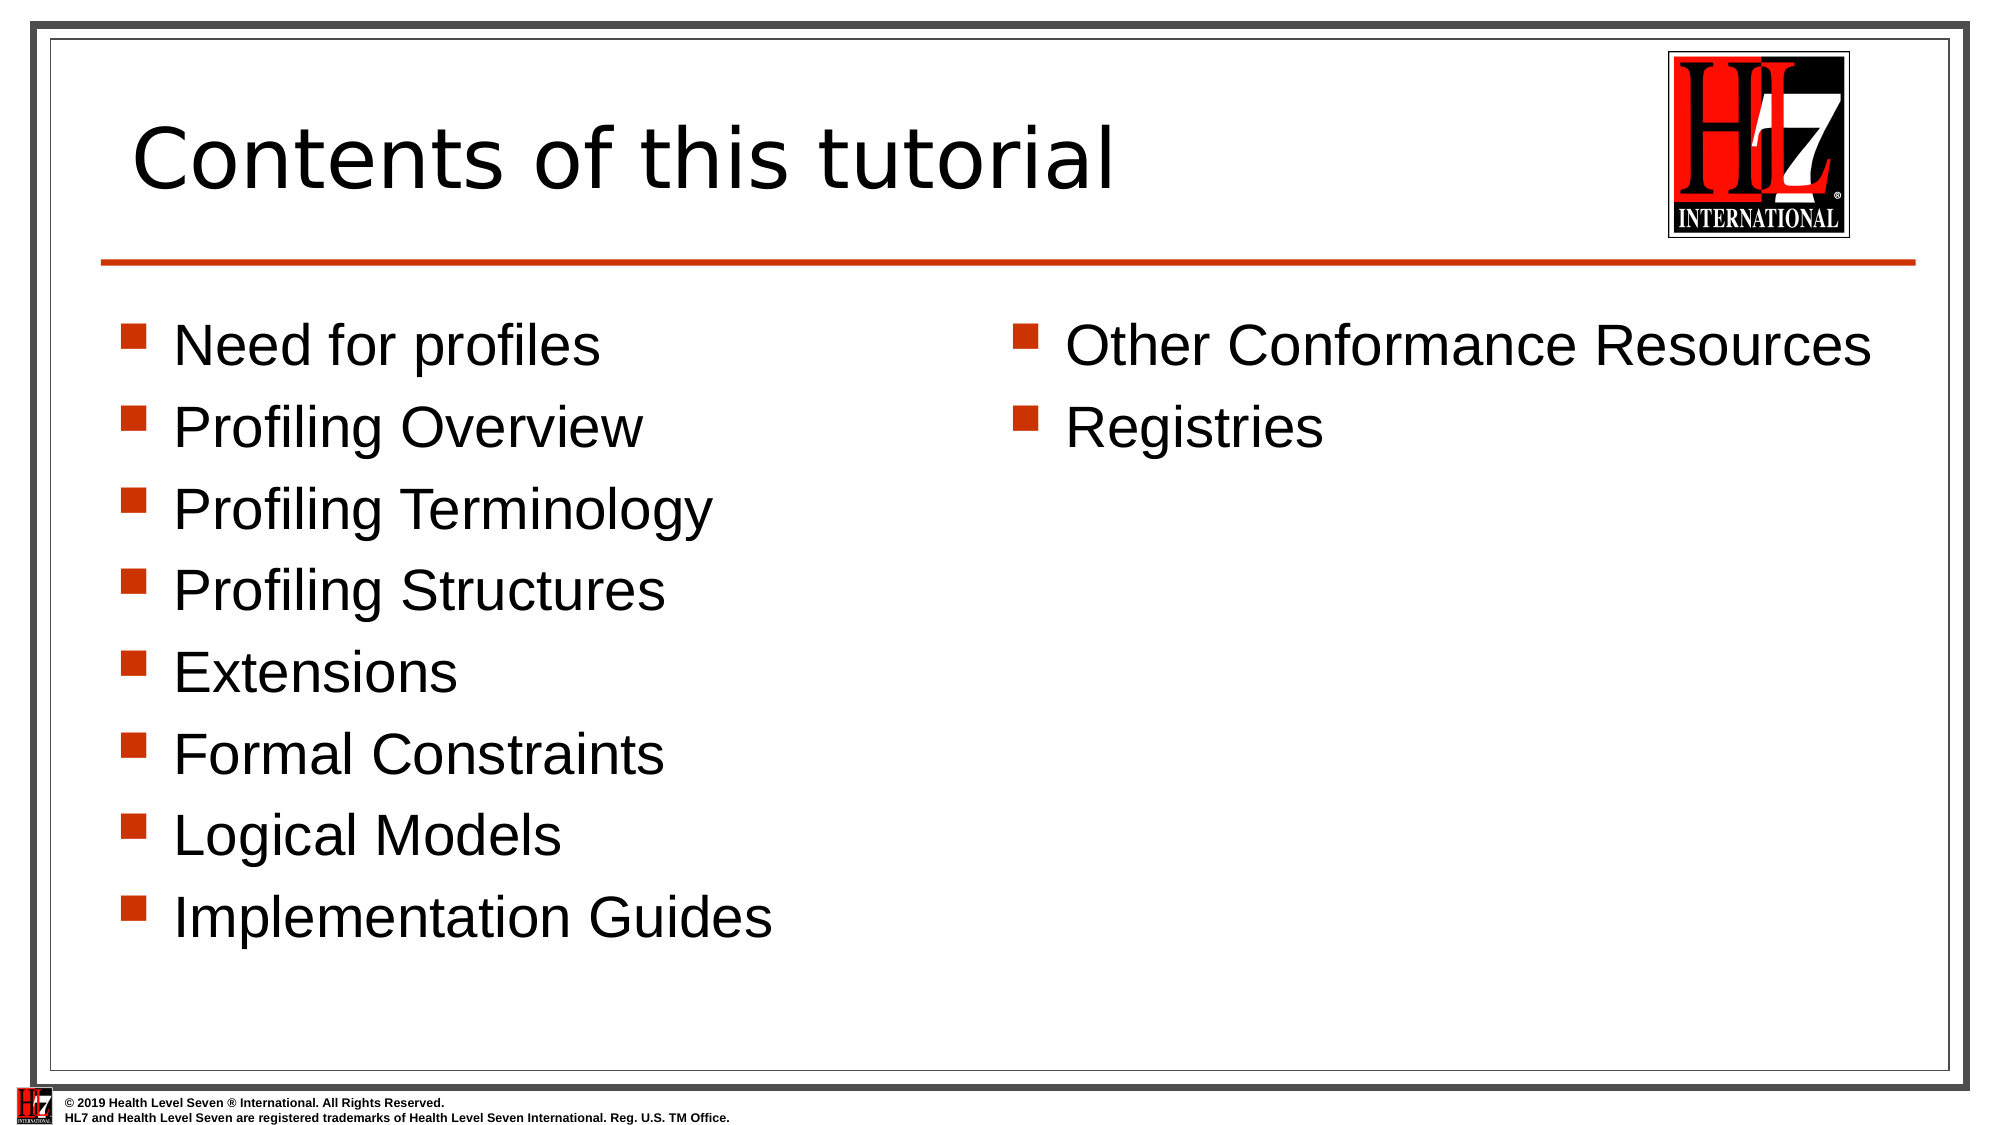

# Contents of this tutorial

Need for profiles
Profiling Overview
Profiling Terminology
Profiling Structures
Extensions
Formal Constraints
Logical Models
Implementation Guides
Other Conformance Resources
Registries